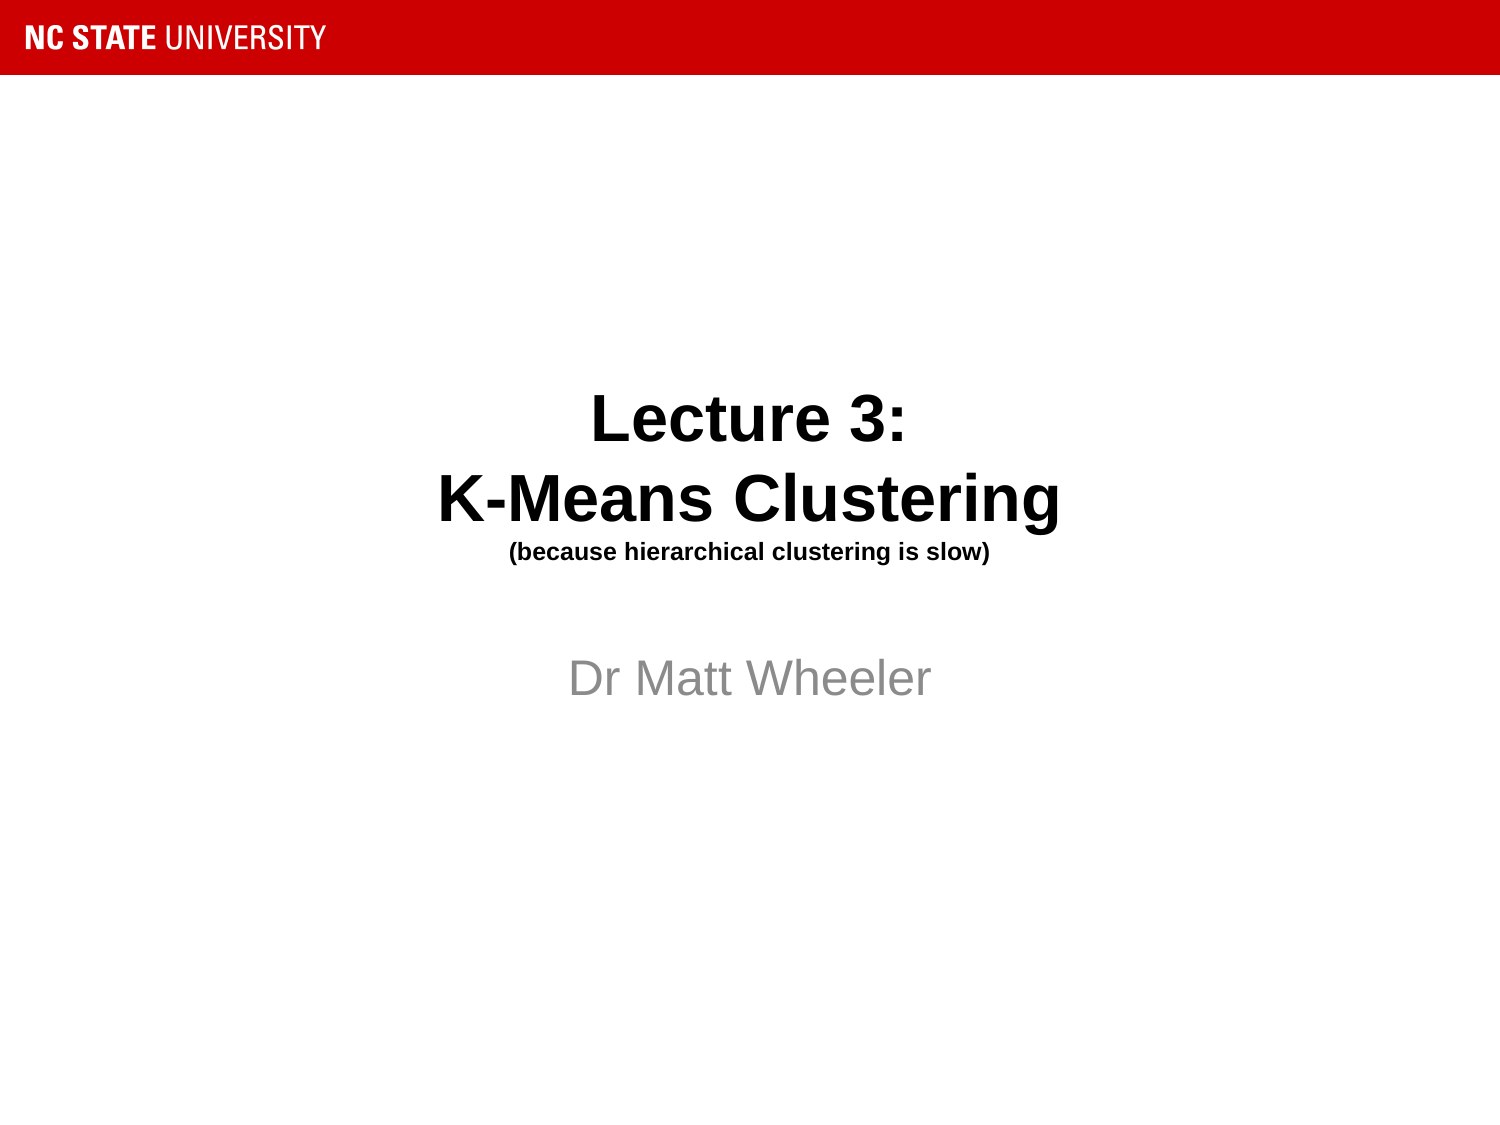

# Lecture 3: K-Means Clustering (because hierarchical clustering is slow)
Dr Matt Wheeler